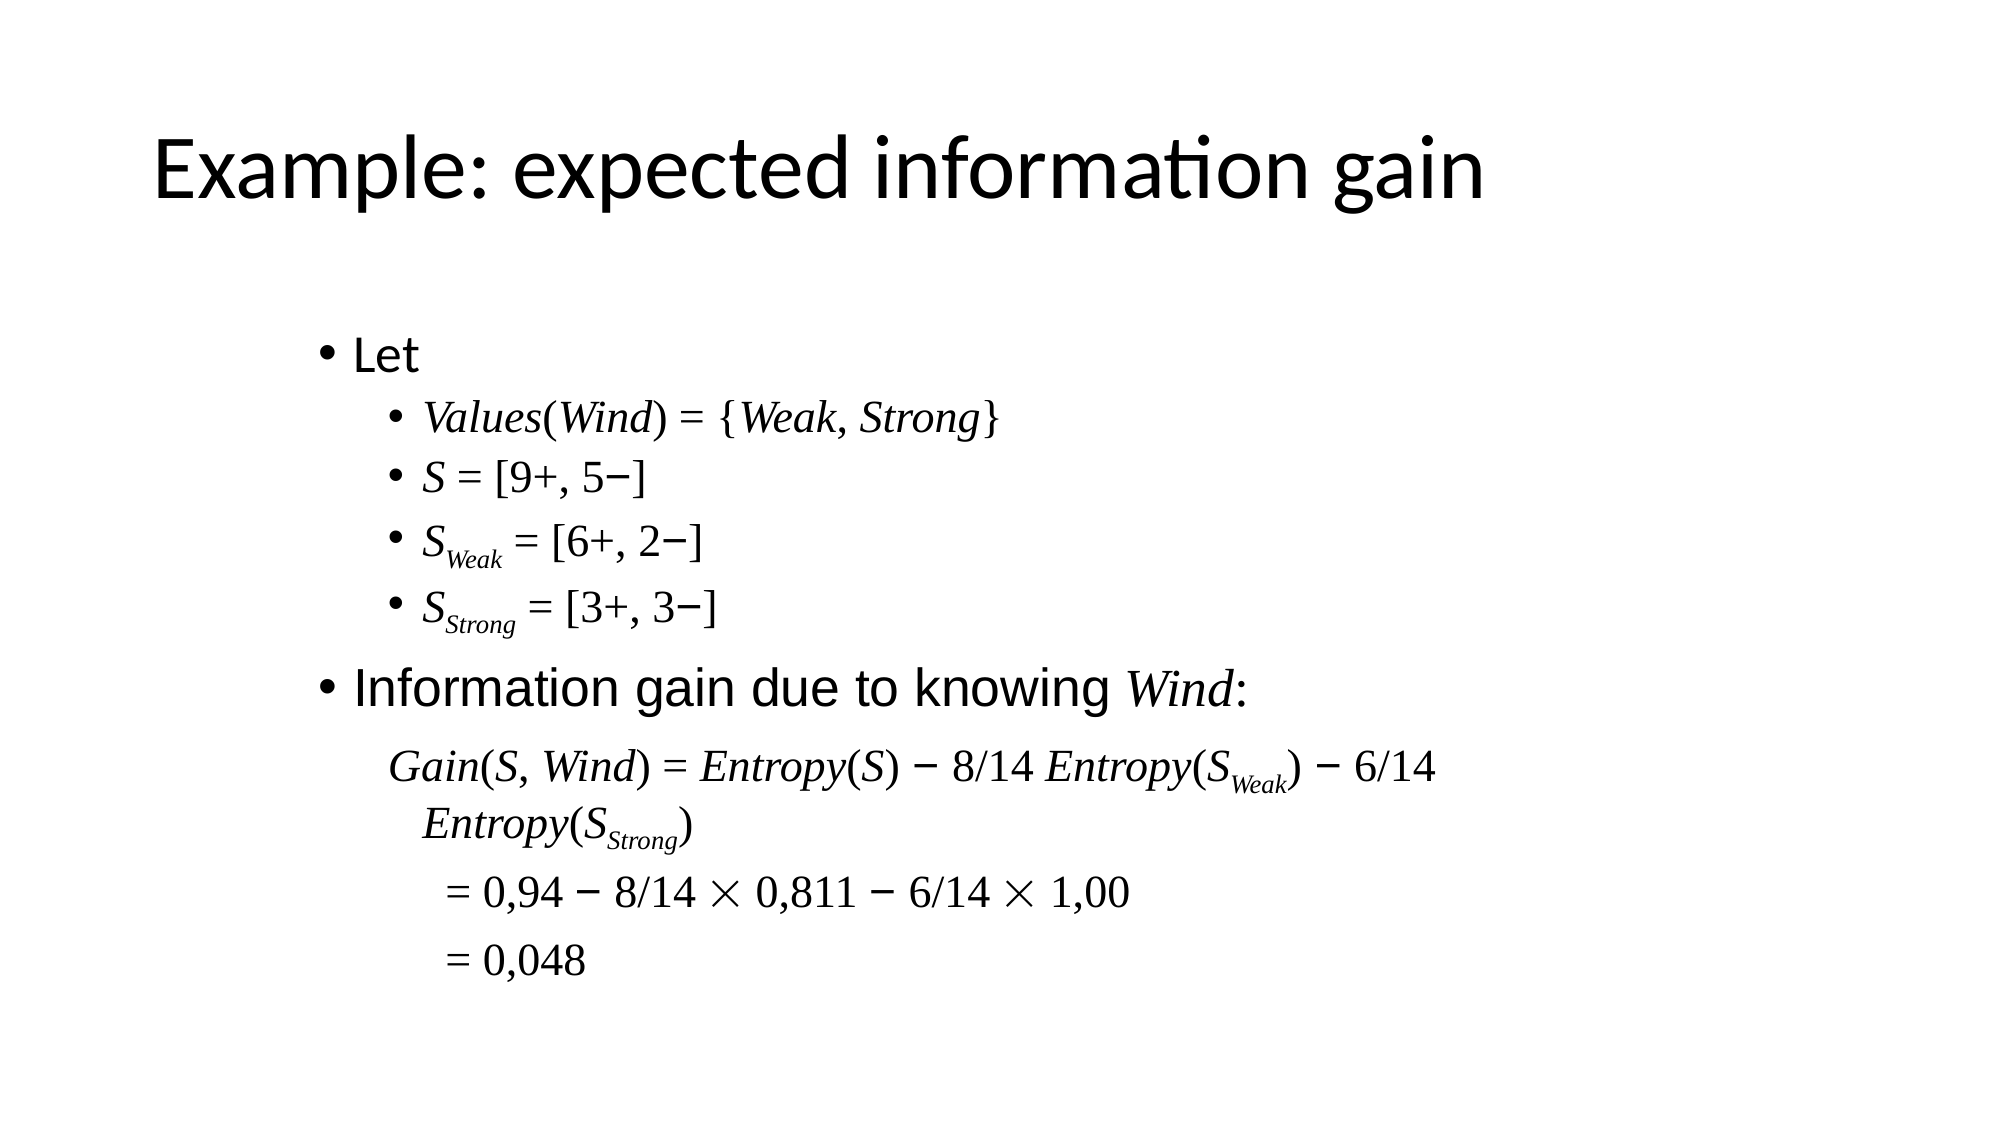

# Example: expected information gain
Let
Values(Wind) = {Weak, Strong}
S = [9+, 5−]
SWeak = [6+, 2−]
SStrong = [3+, 3−]
Information gain due to knowing Wind:
Gain(S, Wind) = Entropy(S) − 8/14 Entropy(SWeak) − 6/14 Entropy(SStrong)
			  = 0,94 − 8/14 × 0,811 − 6/14 × 1,00
			  = 0,048